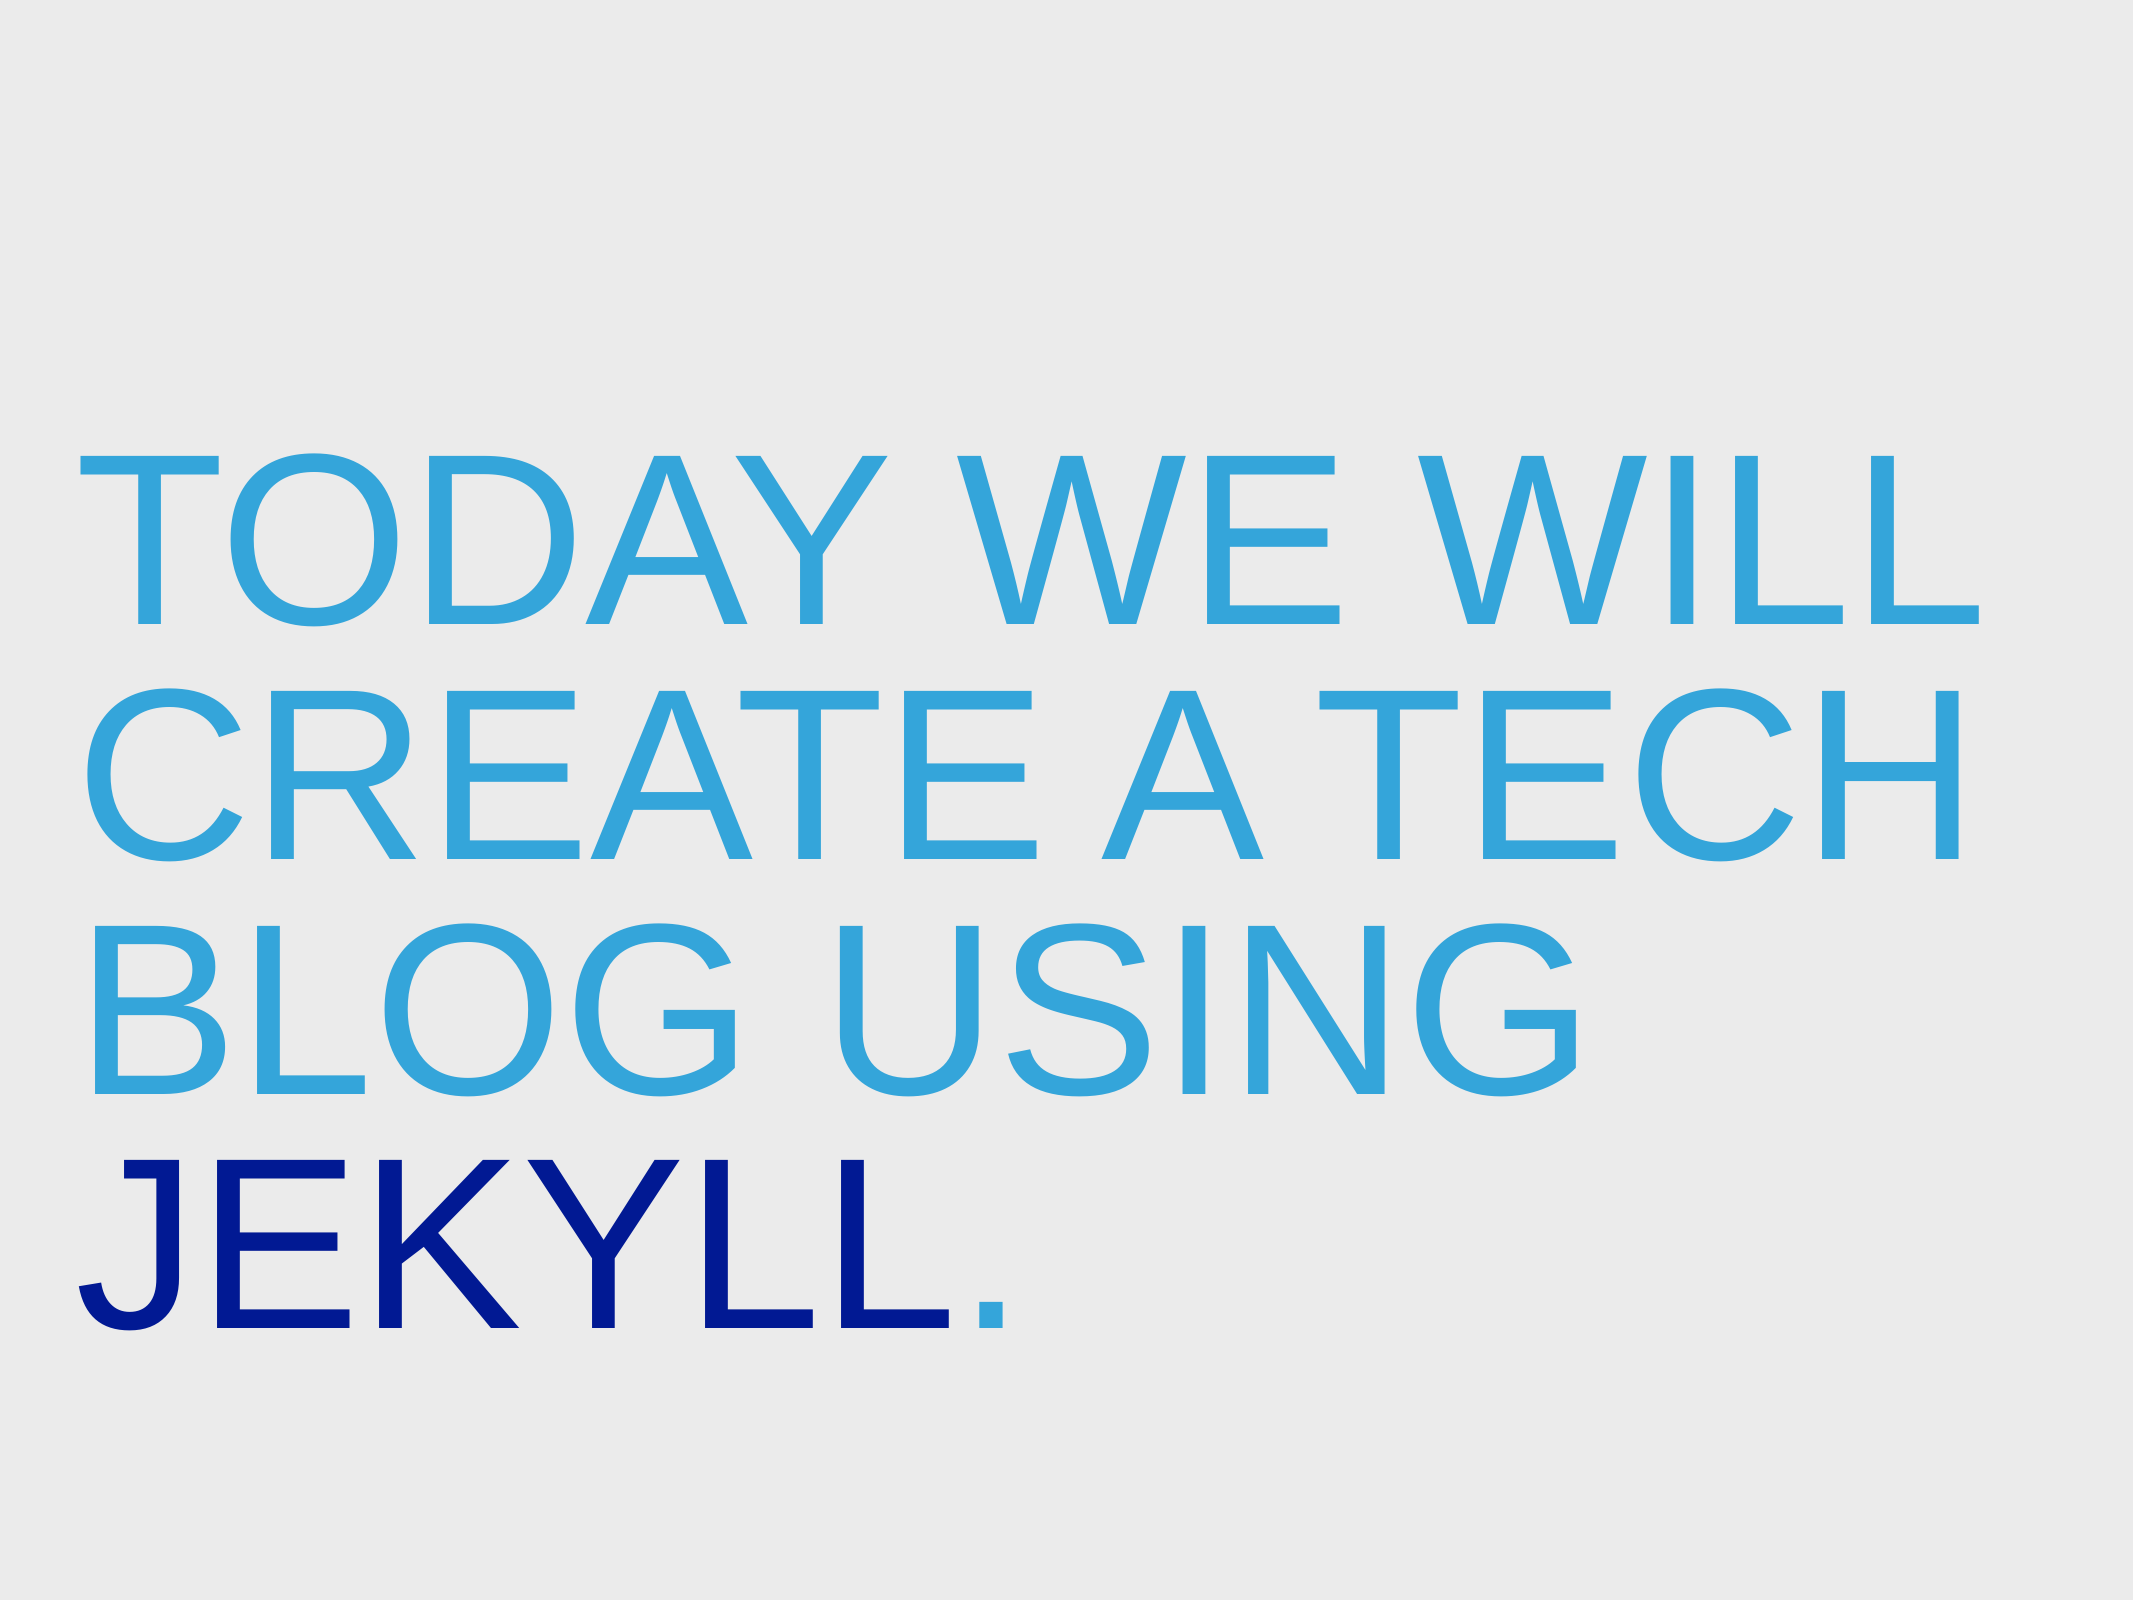

# Today we will create a tech blog using Jekyll.